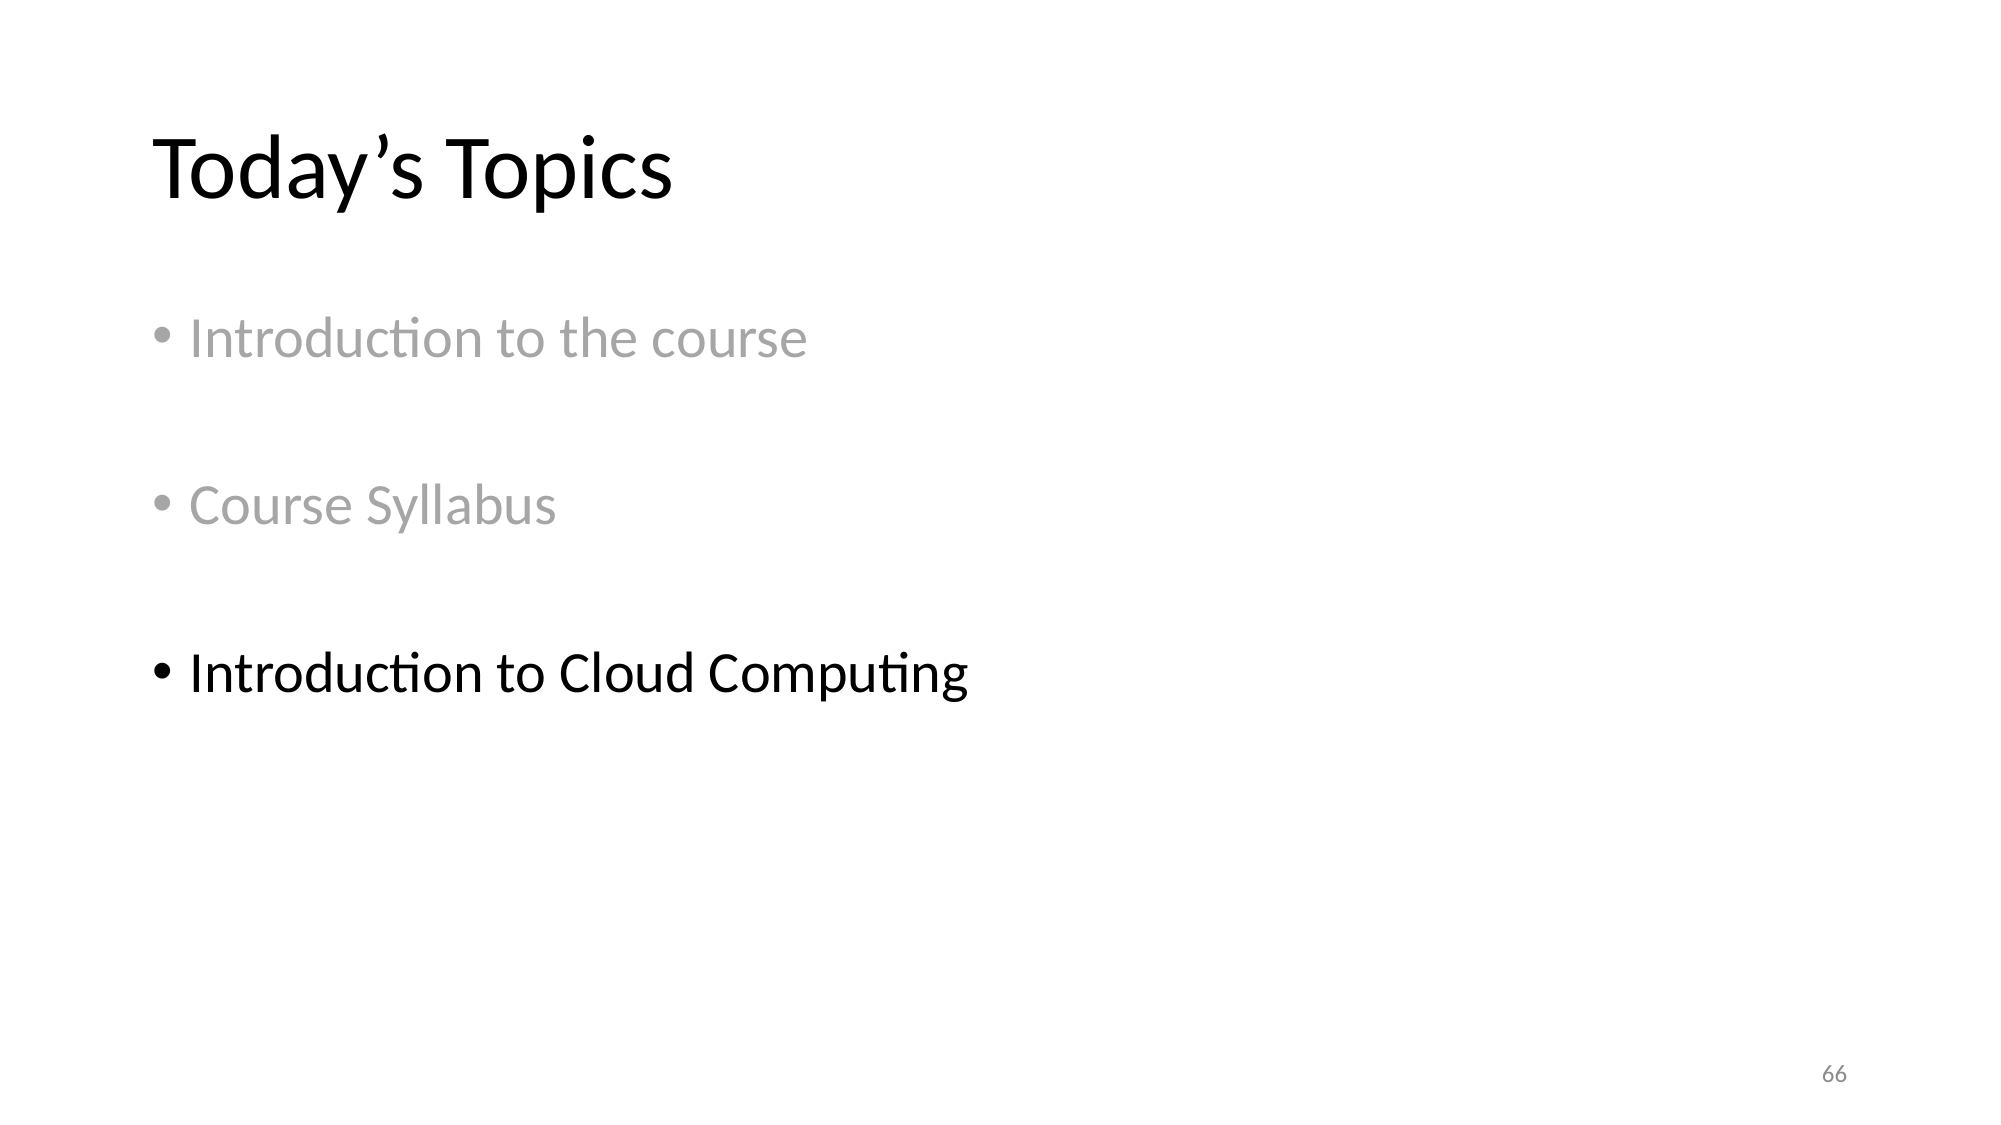

# Today’s Topics
Introduction to the course

Course Syllabus

Introduction to Cloud Computing

66